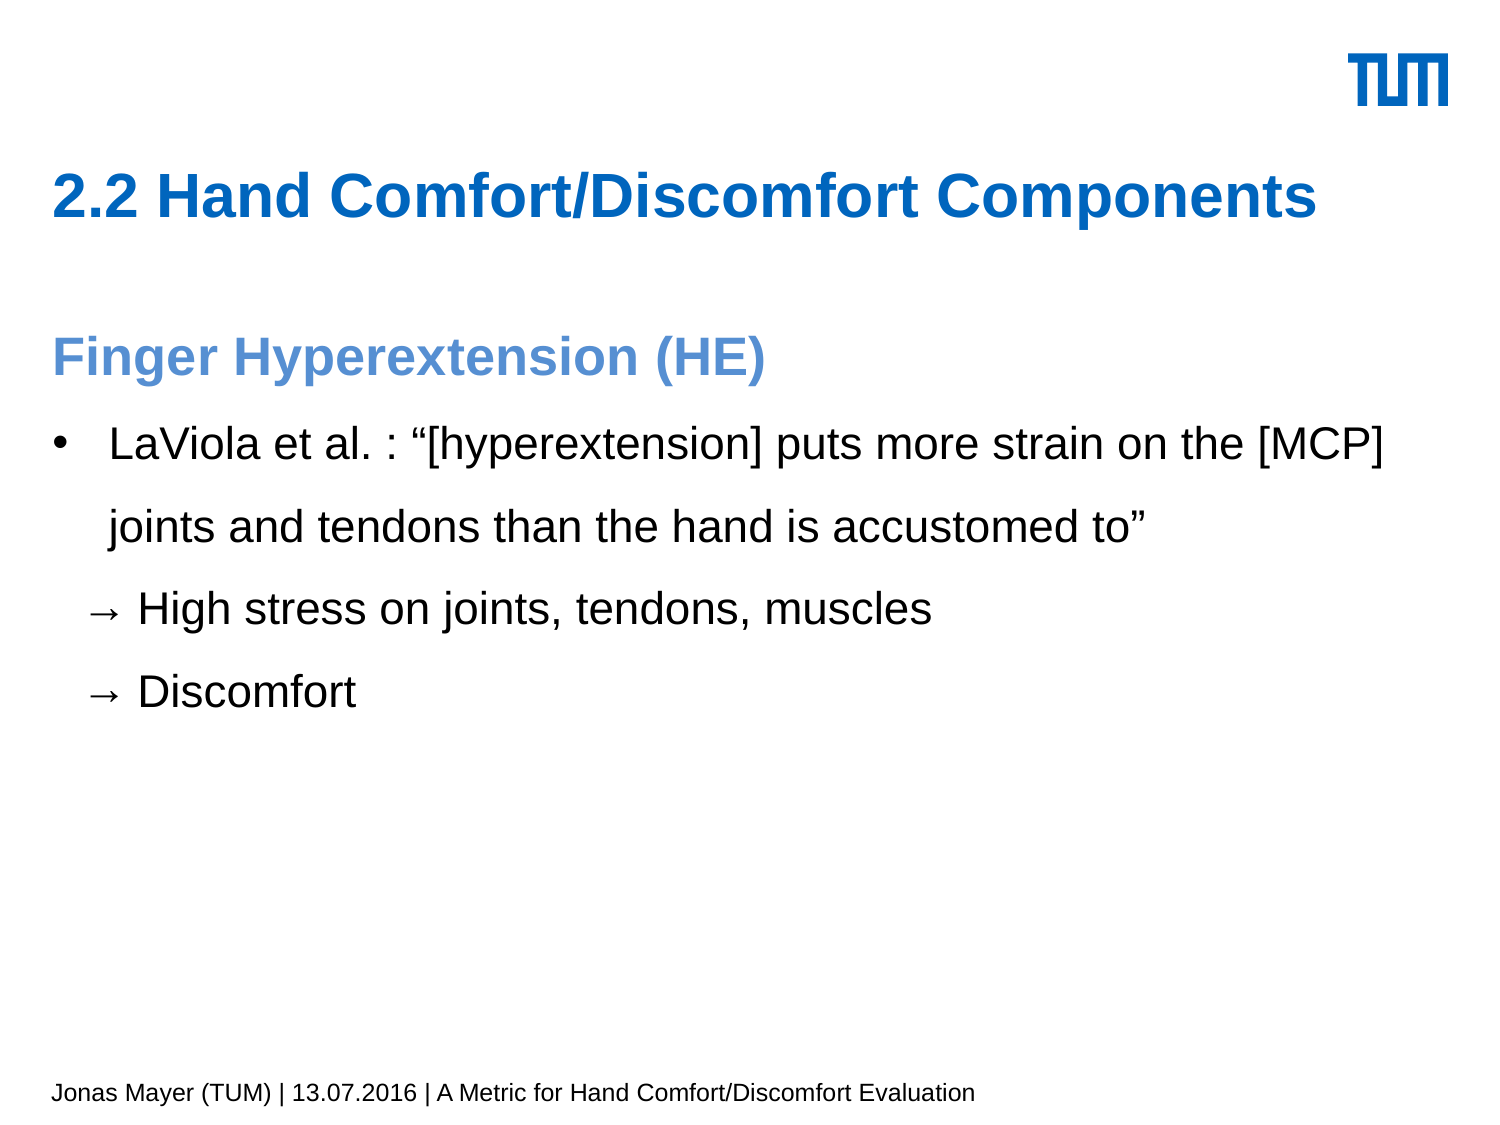

# 2.2 Hand Comfort/Discomfort Components
Finger Hyperextension (HE)
LaViola et al. : “[hyperextension] puts more strain on the [MCP] joints and tendons than the hand is accustomed to”
High stress on joints, tendons, muscles
Discomfort

Jonas Mayer (TUM) | 13.07.2016 | A Metric for Hand Comfort/Discomfort Evaluation